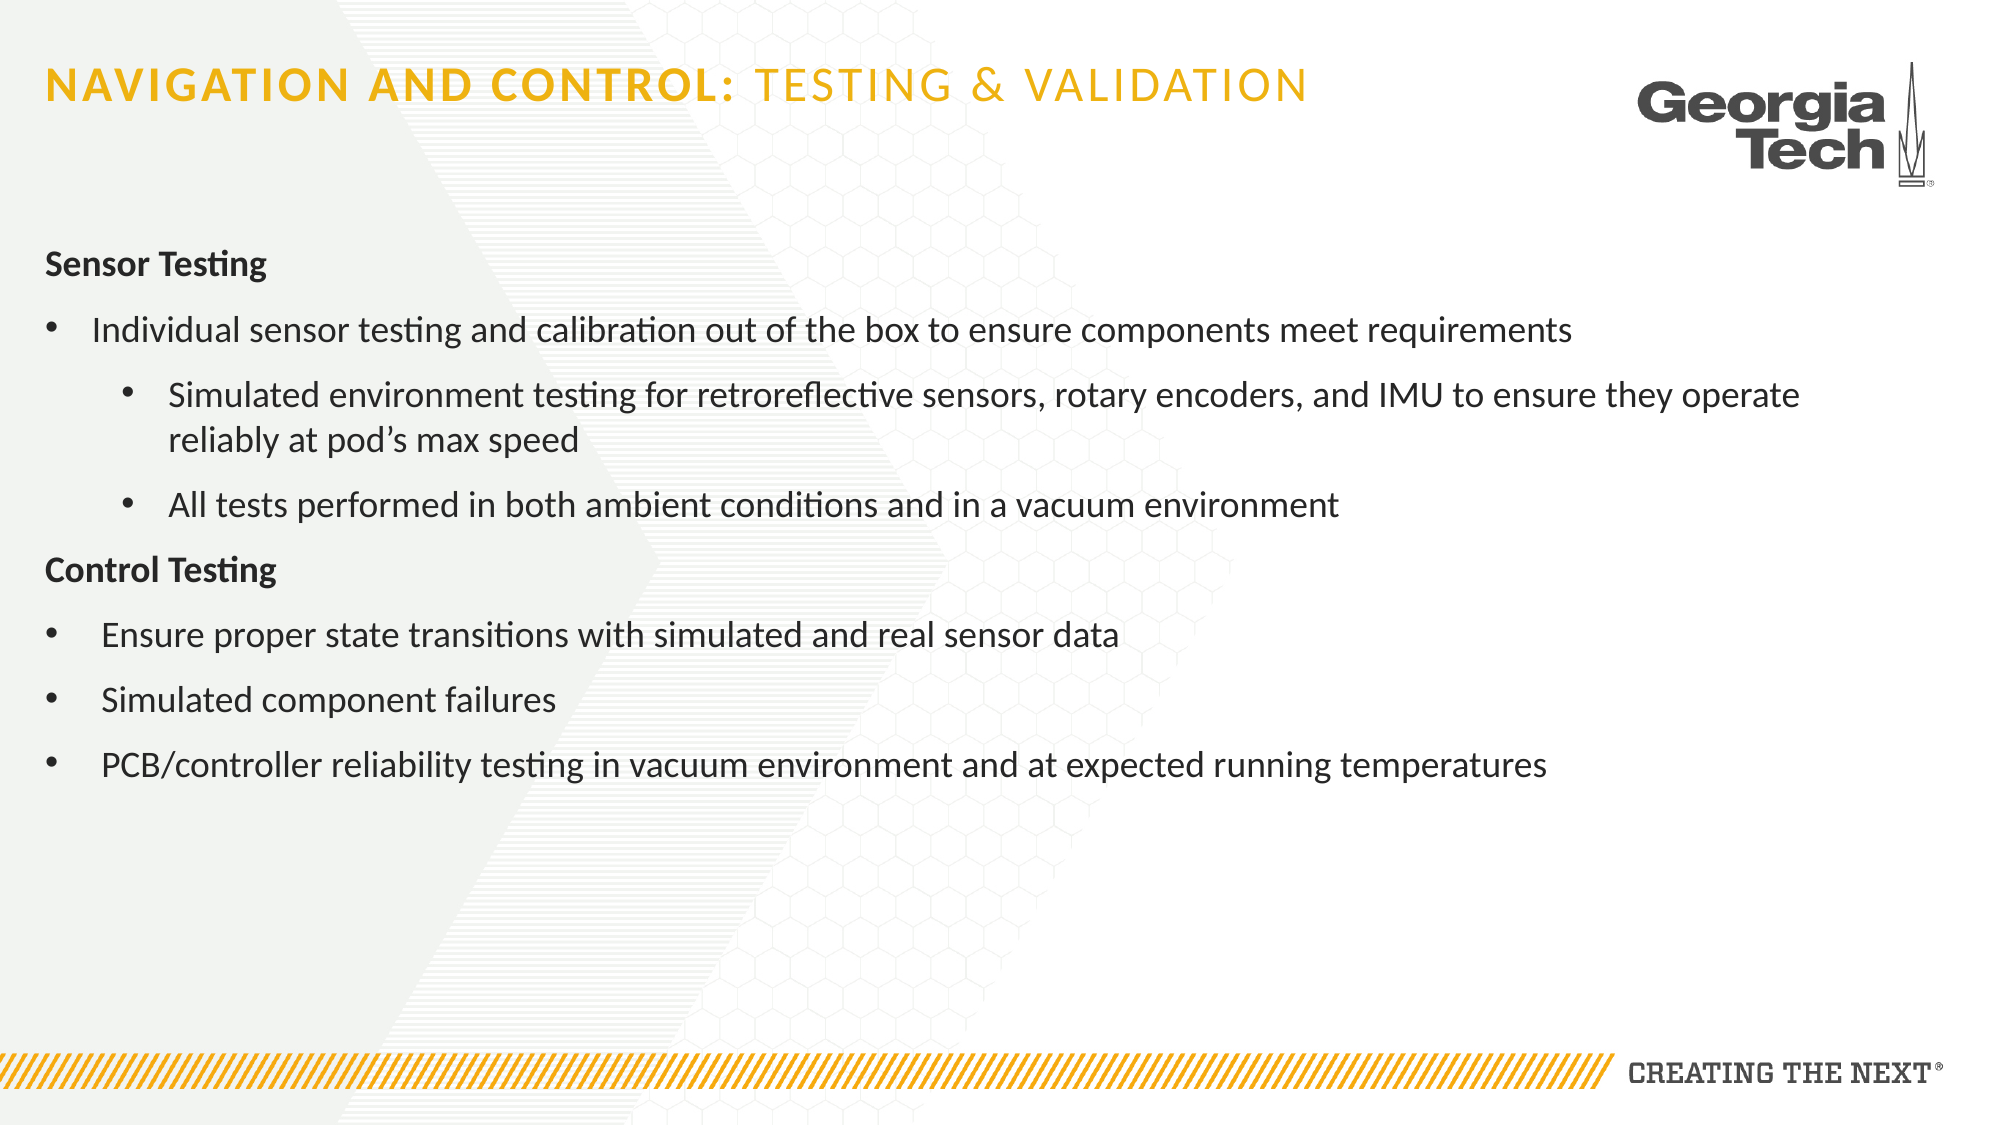

# Navigation and control: Testing & validation
Sensor Testing
Individual sensor testing and calibration out of the box to ensure components meet requirements
Simulated environment testing for retroreflective sensors, rotary encoders, and IMU to ensure they operate reliably at pod’s max speed
All tests performed in both ambient conditions and in a vacuum environment
Control Testing
Ensure proper state transitions with simulated and real sensor data
Simulated component failures
PCB/controller reliability testing in vacuum environment and at expected running temperatures